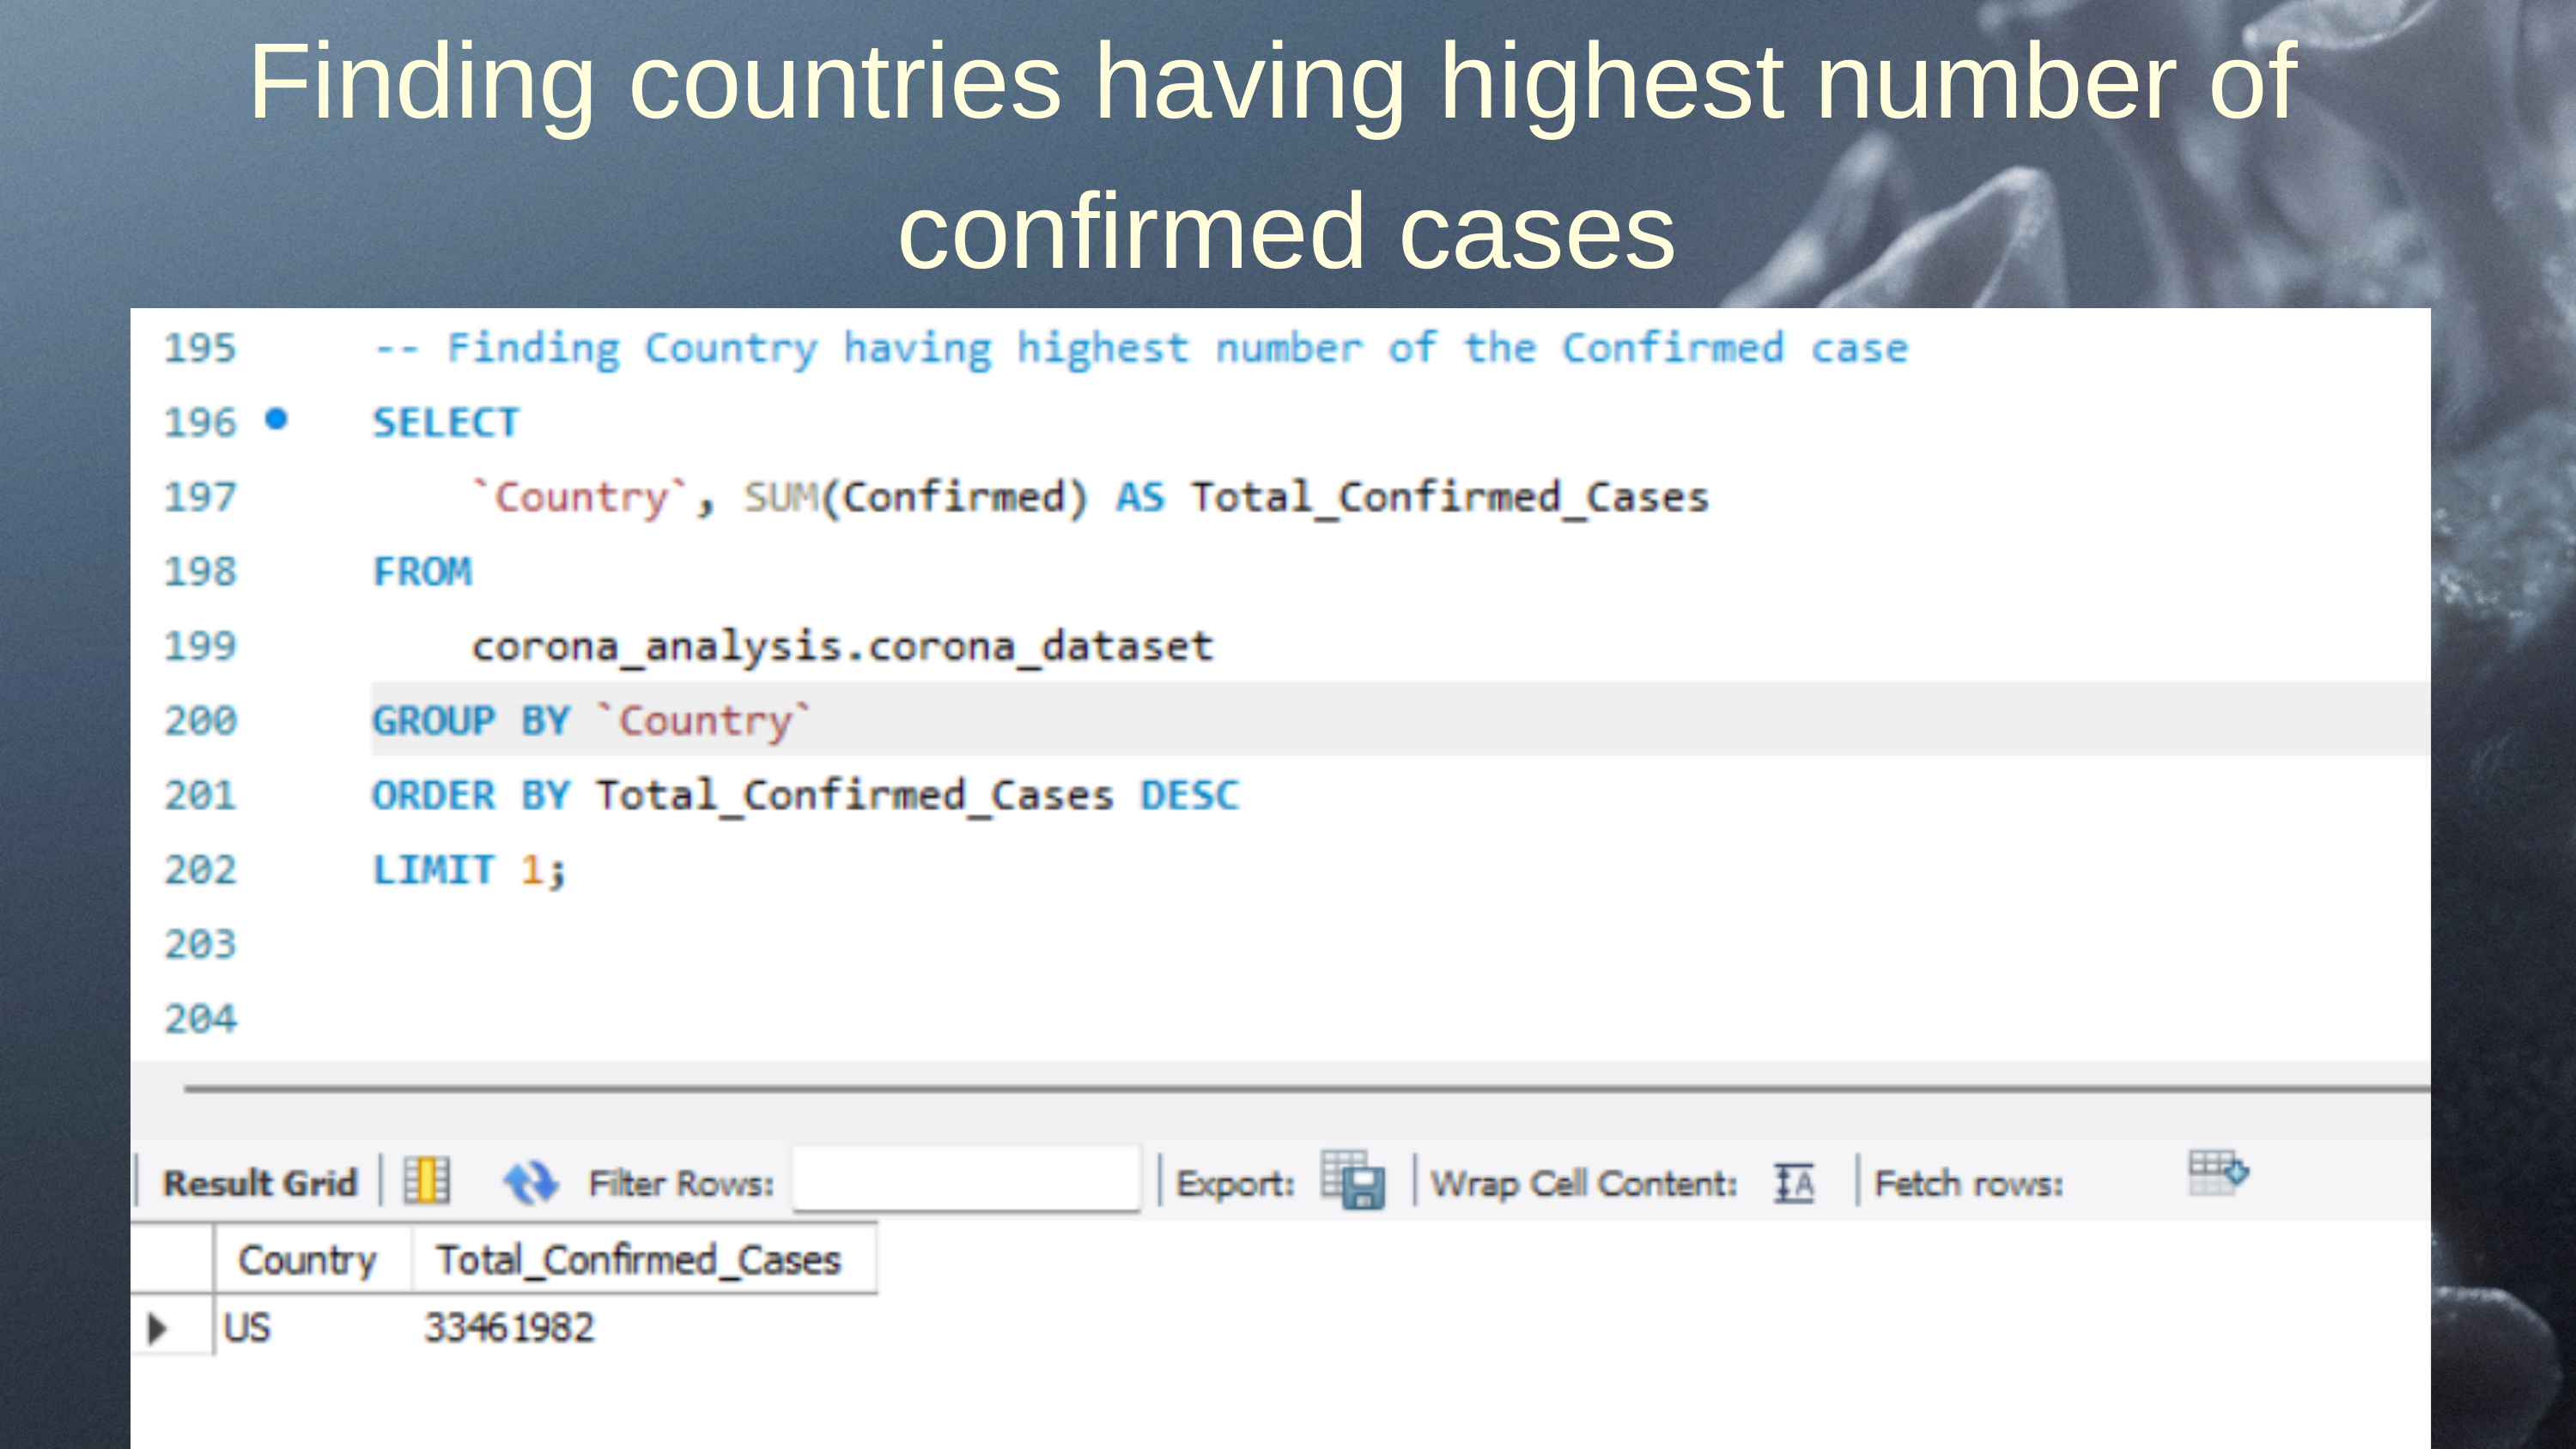

Finding countries having highest number of  confirmed cases